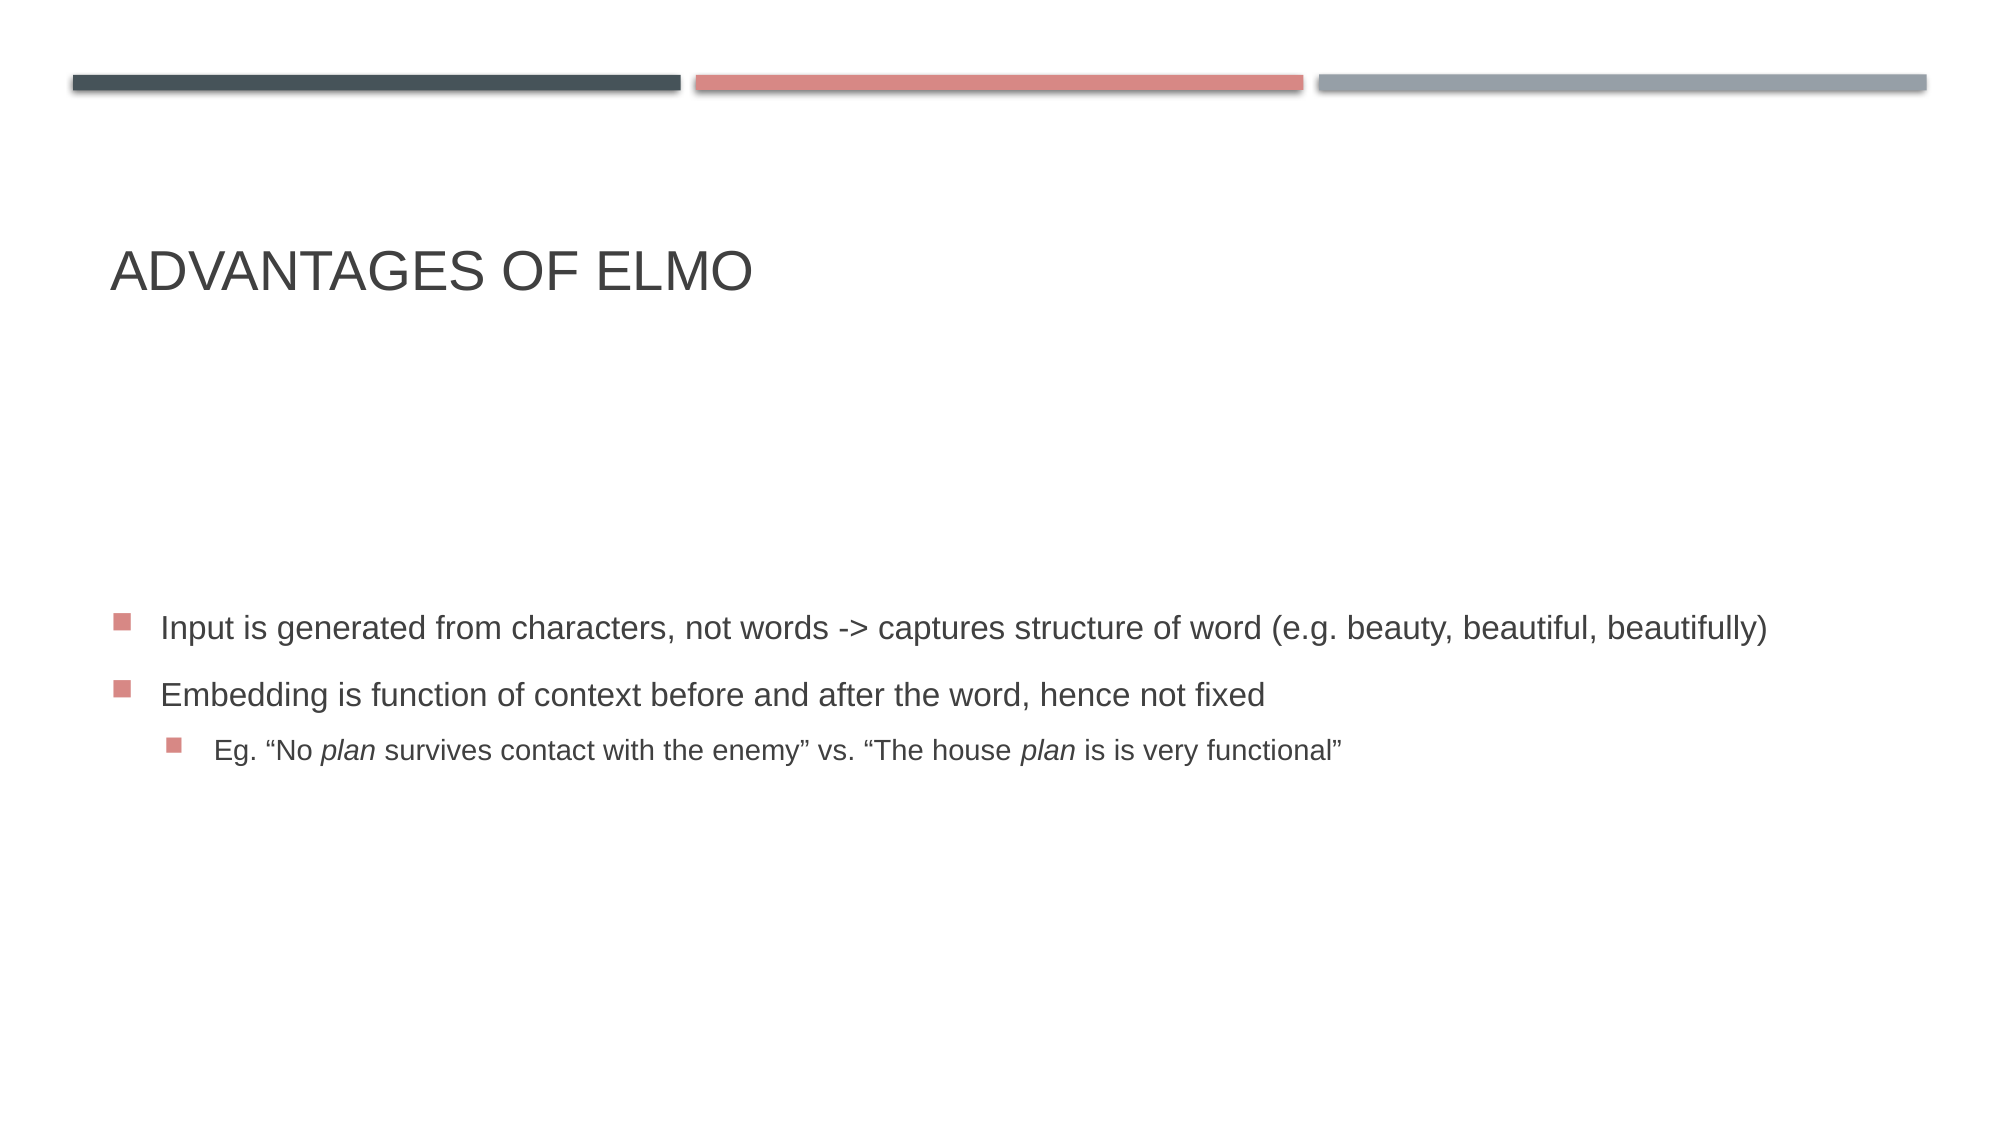

# Advantages of Elmo
Input is generated from characters, not words -> captures structure of word (e.g. beauty, beautiful, beautifully)
Embedding is function of context before and after the word, hence not fixed
Eg. “No plan survives contact with the enemy” vs. “The house plan is is very functional”